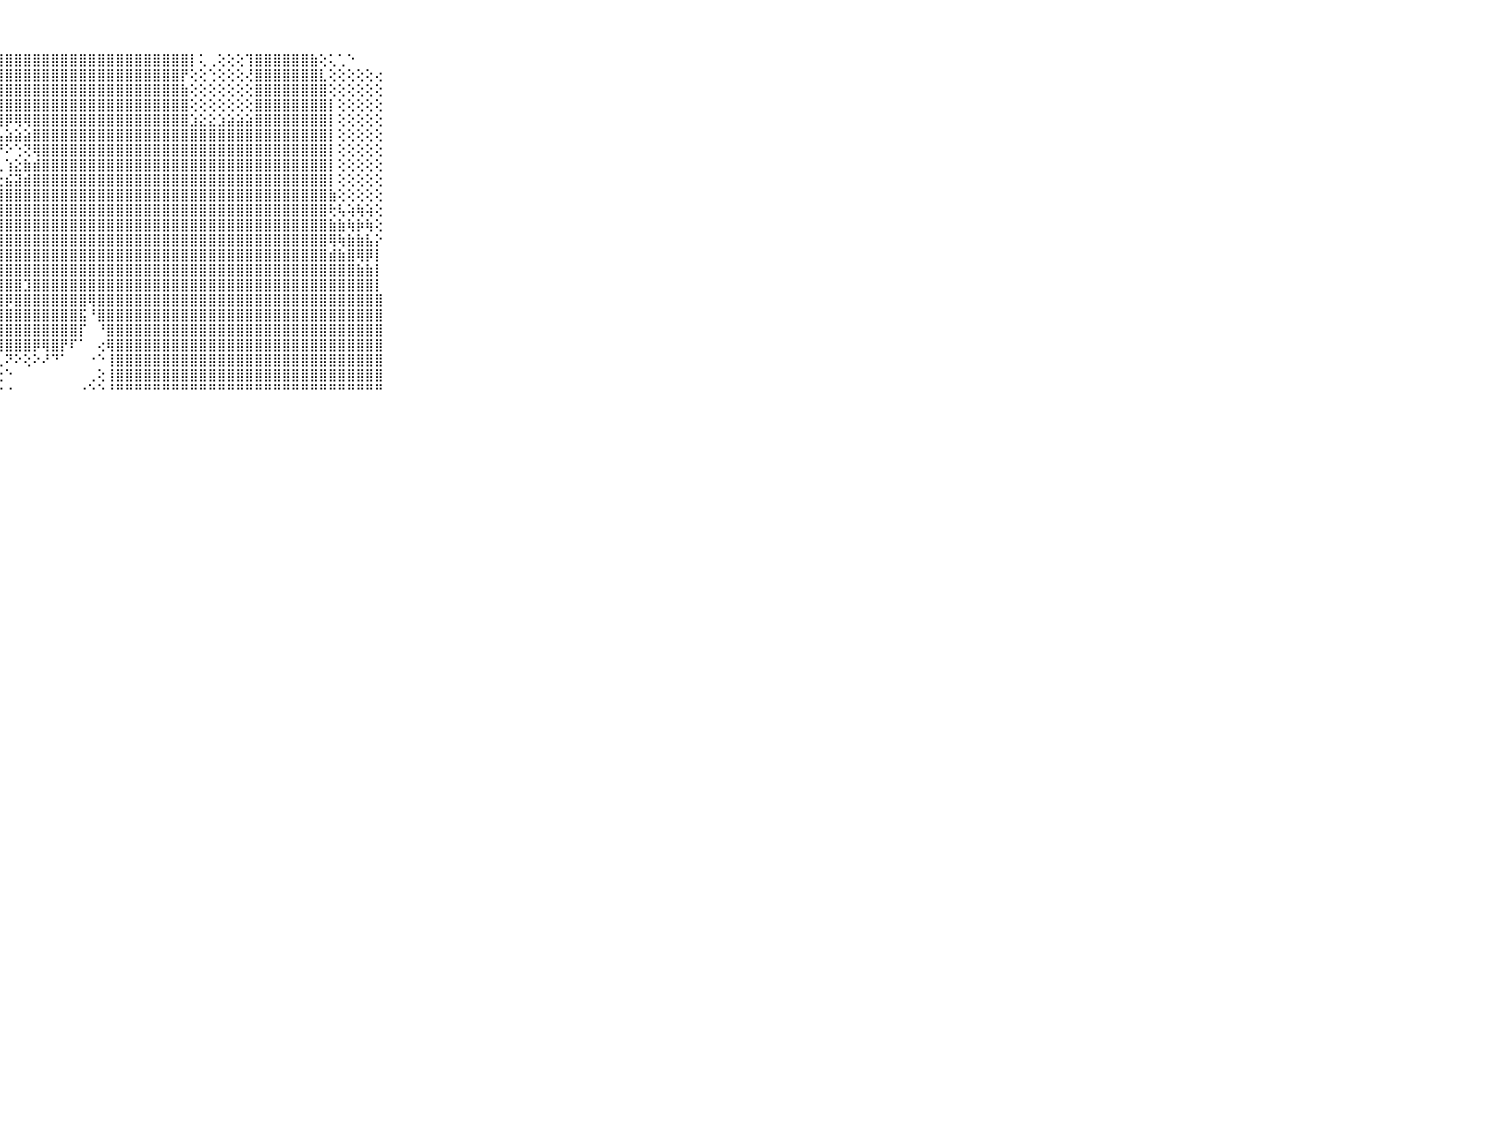

⠀⠀⠀⠀⠀⠀⠀⠀⠀⠀⠀⣿⣷⣿⣿⣿⣿⣿⣿⣿⣿⣿⣿⣿⣿⣿⣿⣿⣿⣿⣿⣿⣿⣿⣿⣿⣿⣿⣿⣿⣿⣿⣿⣿⣿⣿⣿⣿⡇⢅⢀⢕⢕⢕⢹⣿⣿⣿⣿⣿⣿⣷⢕⢅⢁⠑⠀⠀⠀⠀⠀⠀⠀⠀⠀⠀⠀⠀⠀⠀⠀
⠀⠀⠀⠀⠀⠀⠀⠀⠀⠀⠀⢿⣟⢟⢻⣿⣿⣿⣿⣿⣿⣿⣿⣿⣿⣿⣿⣿⣿⣿⣿⣿⣿⣿⣿⣿⣿⣿⣿⣿⣿⣿⣿⣿⣿⣿⣿⡟⢕⢕⢑⢕⢕⢕⢜⣿⣿⣿⣿⣿⣿⣿⣇⢕⢕⢕⢕⢕⢔⠀⠀⠀⠀⠀⠀⠀⠀⠀⠀⠀⠀
⠀⠀⠀⠀⠀⠀⠀⠀⠀⠀⠀⣾⣿⣷⣾⣿⣿⣿⣿⣿⣿⣿⣿⣿⣿⣿⣿⣿⣿⣿⣿⣿⣿⣿⣿⣿⣿⣿⣿⣿⣿⣿⣿⣿⣿⣿⣿⣷⢕⢕⢕⢕⢕⢕⢕⣿⣿⣿⣿⣿⣿⣿⣿⢕⢕⢕⢕⢕⢕⠀⠀⠀⠀⠀⠀⠀⠀⠀⠀⠀⠀
⠀⠀⠀⠀⠀⠀⠀⠀⠀⠀⠀⢇⣿⣿⣿⣿⣿⣽⡿⢯⣿⣿⣿⣿⣿⣿⣿⣿⣿⣿⣿⣿⣿⣿⣿⣿⣿⣿⣿⣿⣿⣿⣿⣿⣿⣿⣿⣿⢕⢕⢕⢕⢕⢕⢕⣿⣿⣿⣿⣿⣿⣿⣿⡇⢕⢕⢕⢕⢕⠀⠀⠀⠀⠀⠀⠀⠀⠀⠀⠀⠀
⠀⠀⠀⠀⠀⠀⠀⠀⠀⠀⠀⢿⢻⣿⣿⣿⣿⣿⣿⣿⣿⡿⢟⠟⠟⢙⢝⢻⡿⢿⢿⣿⣿⣿⣿⣿⣿⣿⣿⣿⣿⣿⣿⣿⣿⣿⣿⣿⣱⣕⣕⣱⣵⣵⣵⣿⣿⣿⣿⣿⣿⣿⣿⡇⢕⢕⢕⢕⢕⠀⠀⠀⠀⠀⠀⠀⠀⠀⠀⠀⠀
⠀⠀⠀⠀⠀⠀⠀⠀⠀⠀⠀⣷⣾⣿⣿⣿⣿⣿⣿⢿⢟⢕⠄⢅⢐⢕⢜⣣⣵⣵⣵⣿⣿⣿⣿⣿⣿⣿⣿⣿⣿⣿⣿⣿⣿⣿⣿⣿⣿⣿⣿⣿⣿⣿⣿⣿⣿⣿⣿⣿⣿⣿⣿⡇⢕⢕⢕⢕⢕⠀⠀⠀⠀⠀⠀⠀⠀⠀⠀⠀⠀
⠀⠀⠀⠀⠀⠀⠀⠀⠀⠀⠀⣿⣿⣿⣿⣿⣿⡿⢇⠀⠑⠀⢕⣜⡵⢞⠟⠝⠕⢑⢝⢿⣿⣿⣿⣿⣿⣿⣿⣿⣿⣿⣿⣿⣿⣿⣿⣿⣿⣿⣿⣿⣿⣿⣿⣿⣿⣿⣿⣿⣿⣿⣿⡇⢕⢕⢕⢕⢕⠀⠀⠀⠀⠀⠀⠀⠀⠀⠀⠀⠀
⠀⠀⠀⠀⠀⠀⠀⠀⠀⠀⠀⣿⣿⣿⣿⣿⣿⡇⢕⢄⢐⠔⠕⢍⢁⢔⢄⢄⢱⣕⣷⣾⣿⣿⣿⣿⣿⣿⣿⣿⣿⣿⣿⣿⣿⣿⣿⣿⣿⣿⣿⣿⣿⣿⣿⣿⣿⣿⣿⣿⣿⣿⣿⡇⢕⢕⢕⢕⢕⠀⠀⠀⠀⠀⠀⠀⠀⠀⠀⠀⠀
⠀⠀⠀⠀⠀⠀⠀⠀⠀⠀⠀⣾⣿⣿⣿⣿⣿⣵⡕⢕⢜⢇⢕⣕⣕⣱⣕⣕⣮⣽⣾⣿⣿⣿⣿⣿⣿⣿⣿⣿⣿⣿⣿⣿⣿⣿⣿⣿⣿⣿⣿⣿⣿⣿⣿⣿⣿⣿⣿⣿⣿⣿⣿⡇⢕⢕⢕⢕⢕⠀⠀⠀⠀⠀⠀⠀⠀⠀⠀⠀⠀
⠀⠀⠀⠀⠀⠀⠀⠀⠀⠀⠀⢿⣻⣿⣿⣿⣿⡏⢕⢕⣇⣷⣿⣿⣿⣿⣿⣿⣿⣿⣿⣿⣿⣿⣿⣿⣿⣿⣿⣿⣿⣿⣿⣿⣿⣿⣿⣿⣿⣿⣿⣿⣿⣿⣿⣿⣿⣿⣿⣿⣿⣿⣿⣷⢕⢕⢕⢕⢕⠀⠀⠀⠀⠀⠀⠀⠀⠀⠀⠀⠀
⠀⠀⠀⠀⠀⠀⠀⠀⠀⠀⠀⣿⣿⣿⣿⣿⣿⣧⢕⢕⣾⣿⣿⣿⣿⣿⣿⣿⣿⣿⣿⣿⣿⣿⣿⣿⣿⣿⣿⣿⣿⣿⣿⣿⣿⣿⣿⣿⣿⣿⣿⣿⣿⣿⣿⣿⣿⣿⣿⣿⣿⣿⣿⢗⢧⢵⢷⢵⢕⠀⠀⠀⠀⠀⠀⠀⠀⠀⠀⠀⠀
⠀⠀⠀⠀⠀⠀⠀⠀⠀⠀⠀⣸⣯⣽⣿⣿⣾⣿⡕⢕⢿⣿⣿⣿⣿⣿⣿⣿⣿⣿⣿⣿⣿⣿⣿⣿⣿⣿⣿⣿⣿⣿⣿⣿⣿⣿⣿⣿⣿⣿⣿⣿⣿⣿⣿⣿⣿⣿⣿⣿⣿⣿⣿⣷⣷⢷⡷⢷⢕⠀⠀⠀⠀⠀⠀⠀⠀⠀⠀⠀⠀
⠀⠀⠀⠀⠀⠀⠀⠀⠀⠀⠀⣟⣻⣿⣿⣿⣿⣿⣧⡕⢸⣿⣿⣿⣿⣿⣿⣿⣿⣿⣿⣿⣿⣿⣿⣿⣿⣿⣿⣿⣿⣿⣿⣿⣿⣿⣿⣿⣿⣿⣿⣿⣿⣿⣿⣿⣿⣿⣿⣿⣿⣿⣿⢿⢷⣷⣷⣧⡕⠀⠀⠀⠀⠀⠀⠀⠀⠀⠀⠀⠀
⠀⠀⠀⠀⠀⠀⠀⠀⠀⠀⠀⣿⣿⣿⣿⣿⣿⣿⣿⣷⣼⣿⣿⣿⣷⣾⣿⣿⣿⣿⣿⣿⣿⣿⣿⣿⣿⣿⣿⣿⣿⣿⣿⣿⣿⣿⣿⣿⣿⣿⣿⣿⣿⣿⣿⣿⣿⣿⣿⣿⣿⣿⣿⣾⣷⣿⢿⡿⡇⠀⠀⠀⠀⠀⠀⠀⠀⠀⠀⠀⠀
⠀⠀⠀⠀⠀⠀⠀⠀⠀⠀⠀⣿⣿⣿⣿⣿⣿⣿⣿⣿⣿⣿⣿⣿⣿⣿⣿⣿⣿⣿⣿⣿⣿⣿⣿⣿⣿⣿⣿⣿⣿⣿⣿⣿⣿⣿⣿⣿⣿⣿⣿⣿⣿⣿⣿⣿⣿⣿⣿⣿⣿⣿⣿⣿⣿⣿⣷⣷⡇⠀⠀⠀⠀⠀⠀⠀⠀⠀⠀⠀⠀
⠀⠀⠀⠀⠀⠀⠀⠀⠀⠀⠀⣿⣿⣿⣿⣿⣿⣿⣿⣿⣿⣿⣿⣿⣿⣿⣿⣿⣿⣿⣹⣿⣿⣿⣿⣿⣿⣿⣿⣿⣿⣿⣿⣿⣿⣿⣿⣿⣿⣿⣿⣿⣿⣿⣿⣿⣿⣿⣿⣿⣿⣿⣿⣿⣿⣿⣿⣿⡇⠀⠀⠀⠀⠀⠀⠀⠀⠀⠀⠀⠀
⠀⠀⠀⠀⠀⠀⠀⠀⠀⠀⠀⣿⣿⣿⣿⣿⣿⣿⣿⣿⣿⣿⣿⣿⣿⣿⣿⣿⡿⣿⣿⣿⣿⣿⣿⣿⣿⢿⣿⣿⣿⣿⣿⣿⣿⣿⣿⣿⣿⣿⣿⣿⣿⣿⣿⣿⣿⣿⣿⣿⣿⣿⣿⣿⣿⣿⣿⣿⣿⠀⠀⠀⠀⠀⠀⠀⠀⠀⠀⠀⠀
⠀⠀⠀⠀⠀⠀⠀⠀⠀⠀⠀⣿⣿⣿⣿⣿⣿⣿⣿⣿⣿⣿⣿⣿⣿⣿⣿⣿⣿⣿⣿⣿⣿⣿⣿⣿⣯⠘⣿⣿⣿⣿⣿⣿⣿⣿⣿⣿⣿⣿⣿⣿⣿⣿⣿⣿⣿⣿⣿⣿⣿⣿⣿⣿⣿⣿⣿⣿⣿⠀⠀⠀⠀⠀⠀⠀⠀⠀⠀⠀⠀
⠀⠀⠀⠀⠀⠀⠀⠀⠀⠀⠀⣿⣿⣿⣿⣿⣿⣿⣿⣿⣿⣿⣿⣿⢻⣿⣿⣿⣿⣿⣿⣿⣿⣿⣿⣿⡏⠀⠘⣿⣿⣿⣿⣿⣿⣿⣿⣿⣿⣿⣿⣿⣿⣿⣿⣿⣿⣿⣿⣿⣿⣿⣿⣿⣿⣿⣿⣿⣿⠀⠀⠀⠀⠀⠀⠀⠀⠀⠀⠀⠀
⠀⠀⠀⠀⠀⠀⠀⠀⠀⠀⠀⣿⣿⣿⣿⣿⣿⣿⣿⣿⣿⣿⣿⣿⢜⣿⣿⣿⣿⣿⣿⡿⢿⣿⡟⠏⠁⠀⢔⢿⣿⣿⣿⣿⣿⣿⣿⣿⣿⣿⣿⣿⣿⣿⣿⣿⣿⣿⣿⣿⣿⣿⣿⣿⣿⣿⣿⣿⣿⠀⠀⠀⠀⠀⠀⠀⠀⠀⠀⠀⠀
⠀⠀⠀⠀⠀⠀⠀⠀⠀⠀⠀⣿⣿⣿⣿⣿⣿⣿⣿⣿⣿⣿⣿⣿⡕⢜⢻⢇⠝⠕⢕⠕⠜⠙⠁⠀⠀⠐⠑⢸⣿⣿⣿⣿⣿⣿⣿⣿⣿⣿⣿⣿⣿⣿⣿⣿⣿⣿⣿⣿⣿⣿⣿⣿⣿⣿⣿⣿⣿⠀⠀⠀⠀⠀⠀⠀⠀⠀⠀⠀⠀
⠀⠀⠀⠀⠀⠀⠀⠀⠀⠀⠀⣿⣿⣿⣿⣿⣿⣿⣿⣿⣿⣿⣿⣿⡇⢕⢕⢕⠑⠀⠀⠀⠀⠀⠀⠀⠀⢀⢕⢸⣿⣿⣿⣿⣿⣿⣿⣿⣿⣿⣿⣿⣿⣿⣿⣿⣿⣿⣿⣿⣿⣿⣿⣿⣿⣿⣿⣿⣿⠀⠀⠀⠀⠀⠀⠀⠀⠀⠀⠀⠀
⠀⠀⠀⠀⠀⠀⠀⠀⠀⠀⠀⠛⠛⠛⠛⠛⠛⠛⠛⠛⠛⠛⠛⠛⠃⠑⠑⠑⠐⠀⠀⠀⠀⠀⠀⠀⠐⠑⠑⠘⠛⠛⠛⠛⠛⠛⠛⠛⠛⠛⠛⠛⠛⠛⠛⠛⠛⠛⠛⠛⠛⠛⠛⠛⠛⠛⠛⠛⠛⠀⠀⠀⠀⠀⠀⠀⠀⠀⠀⠀⠀